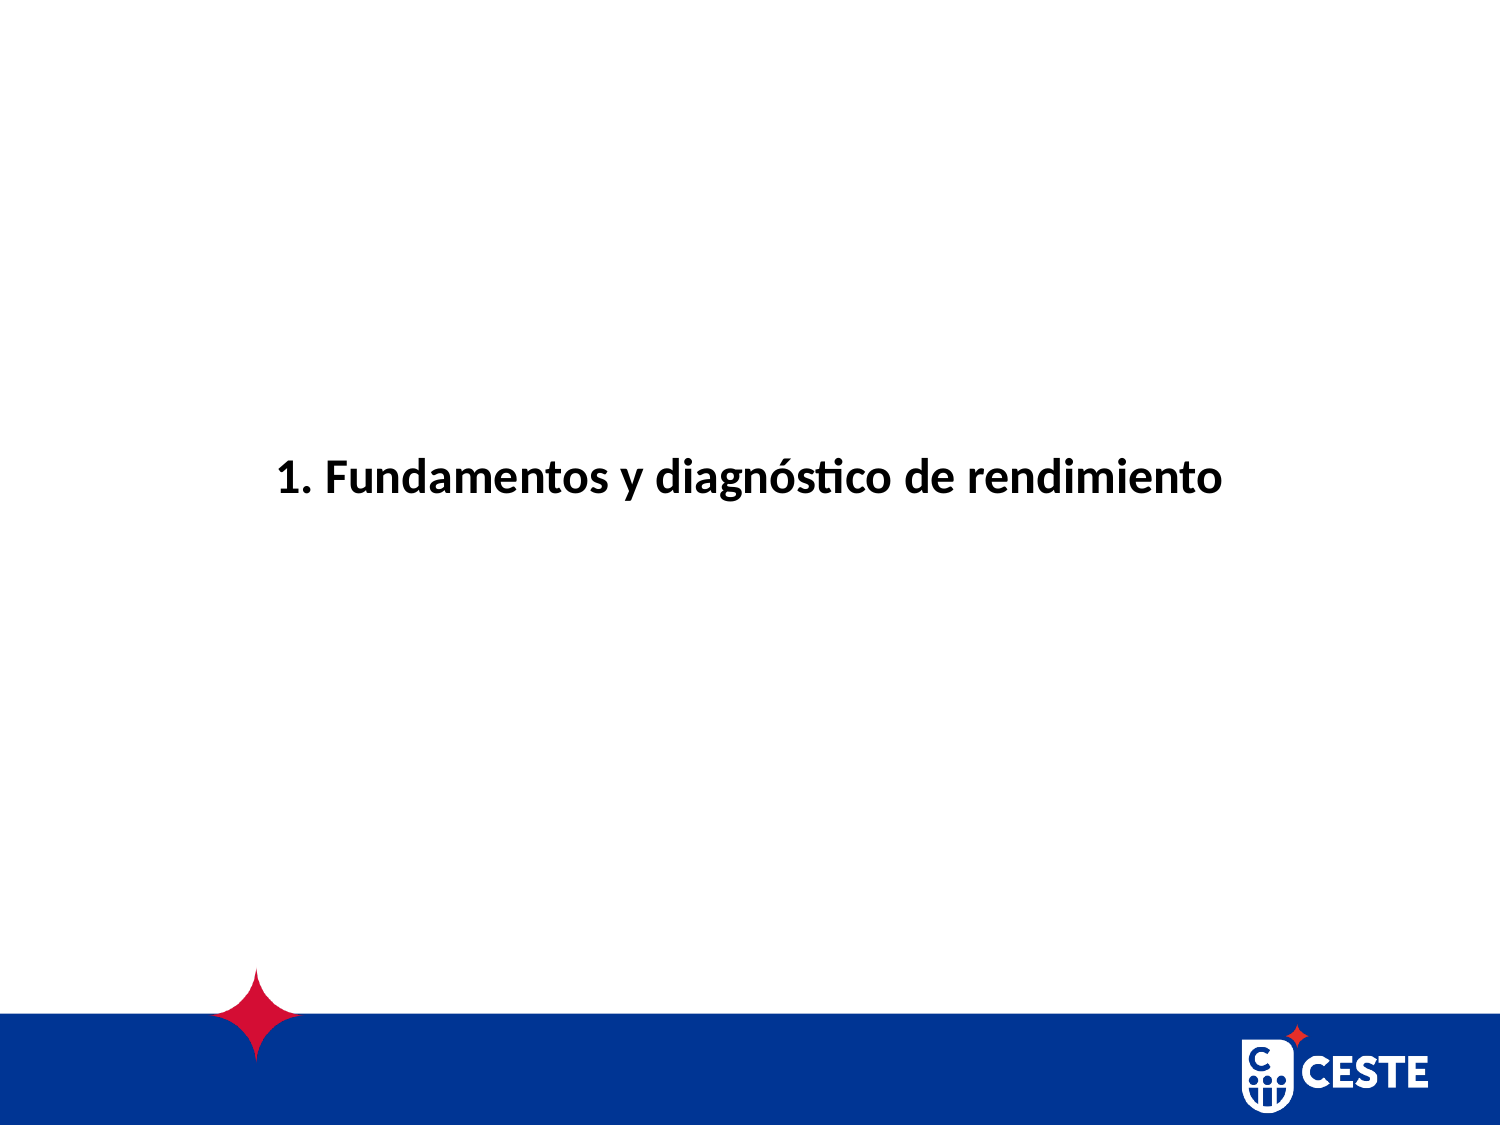

# 1. Fundamentos y diagnóstico de rendimiento